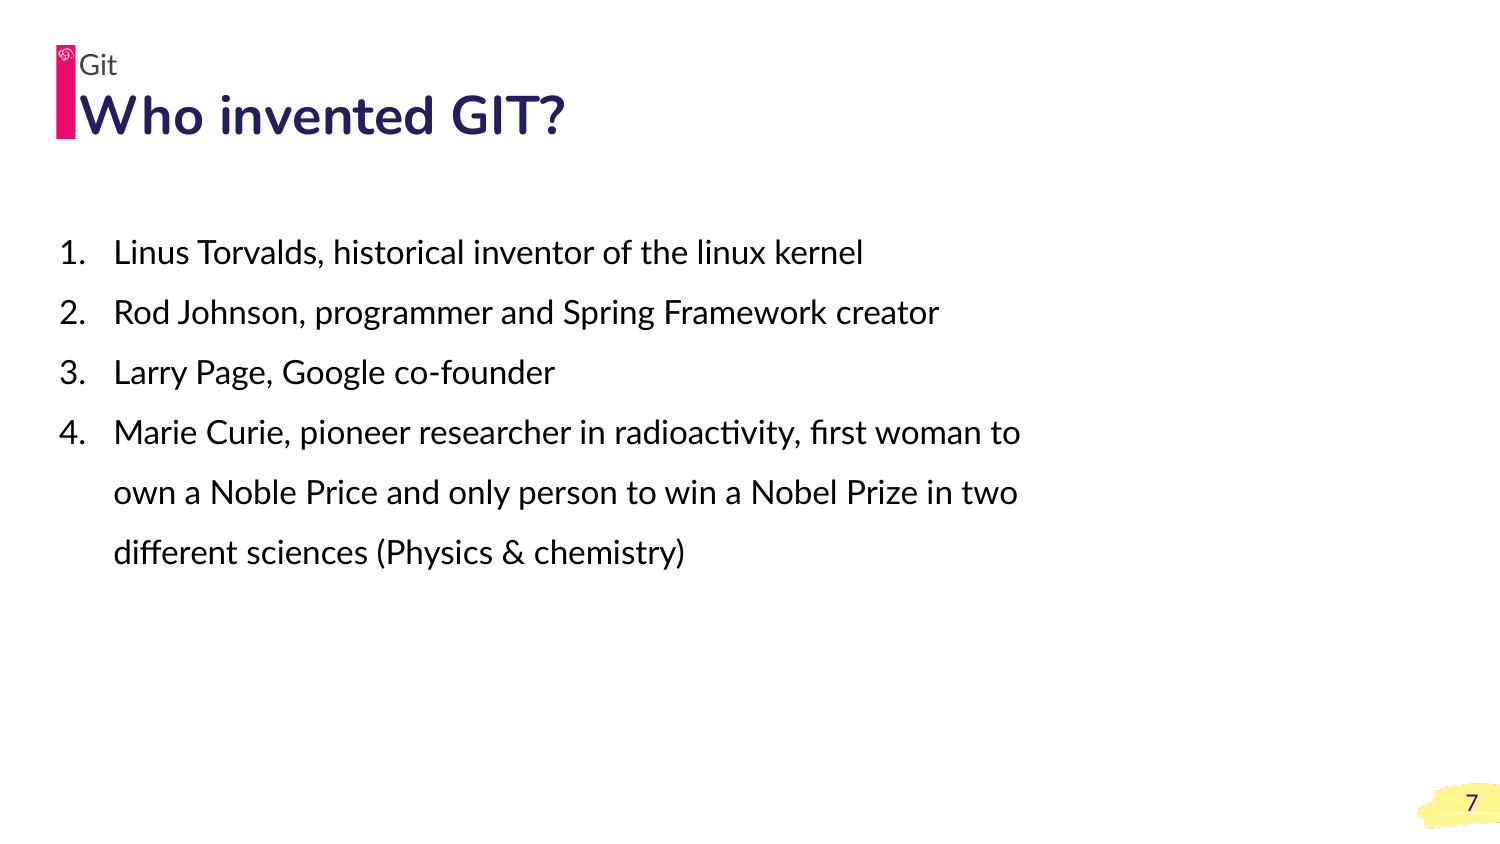

Git
# Who invented GIT?

Linus Torvalds, historical inventor of the linux kernel
Rod Johnson, programmer and Spring Framework creator
Larry Page, Google co-founder
Marie Curie, pioneer researcher in radioactivity, first woman to own a Noble Price and only person to win a Nobel Prize in two different sciences (Physics & chemistry)

7